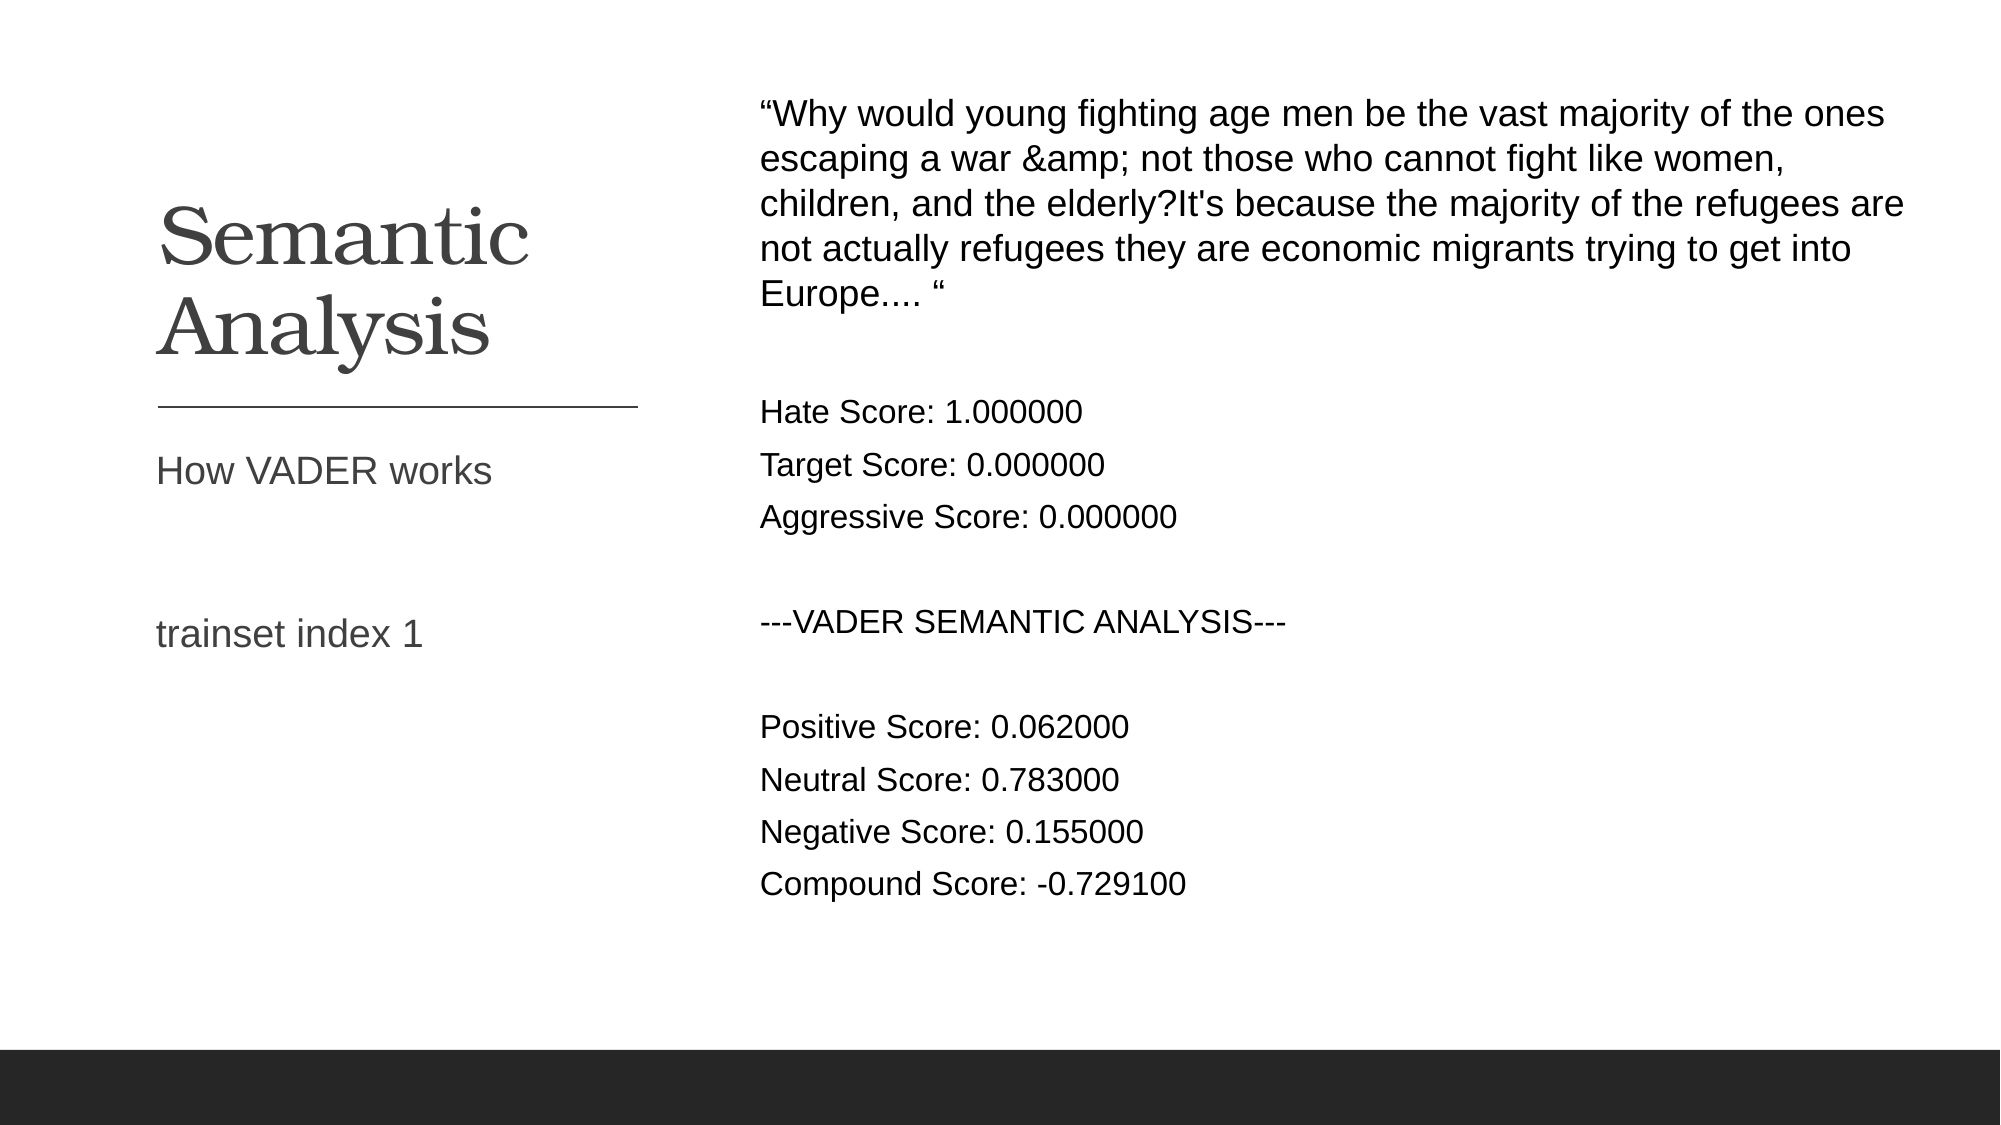

“Why would young fighting age men be the vast majority of the ones escaping a war &amp; not those who cannot fight like women, children, and the elderly?It's because the majority of the refugees are not actually refugees they are economic migrants trying to get into Europe.... “
# Semantic Analysis
Hate Score: 1.000000
Target Score: 0.000000
Aggressive Score: 0.000000

---VADER SEMANTIC ANALYSIS---

Positive Score: 0.062000
Neutral Score: 0.783000
Negative Score: 0.155000
Compound Score: -0.729100
How VADER works

trainset index 1